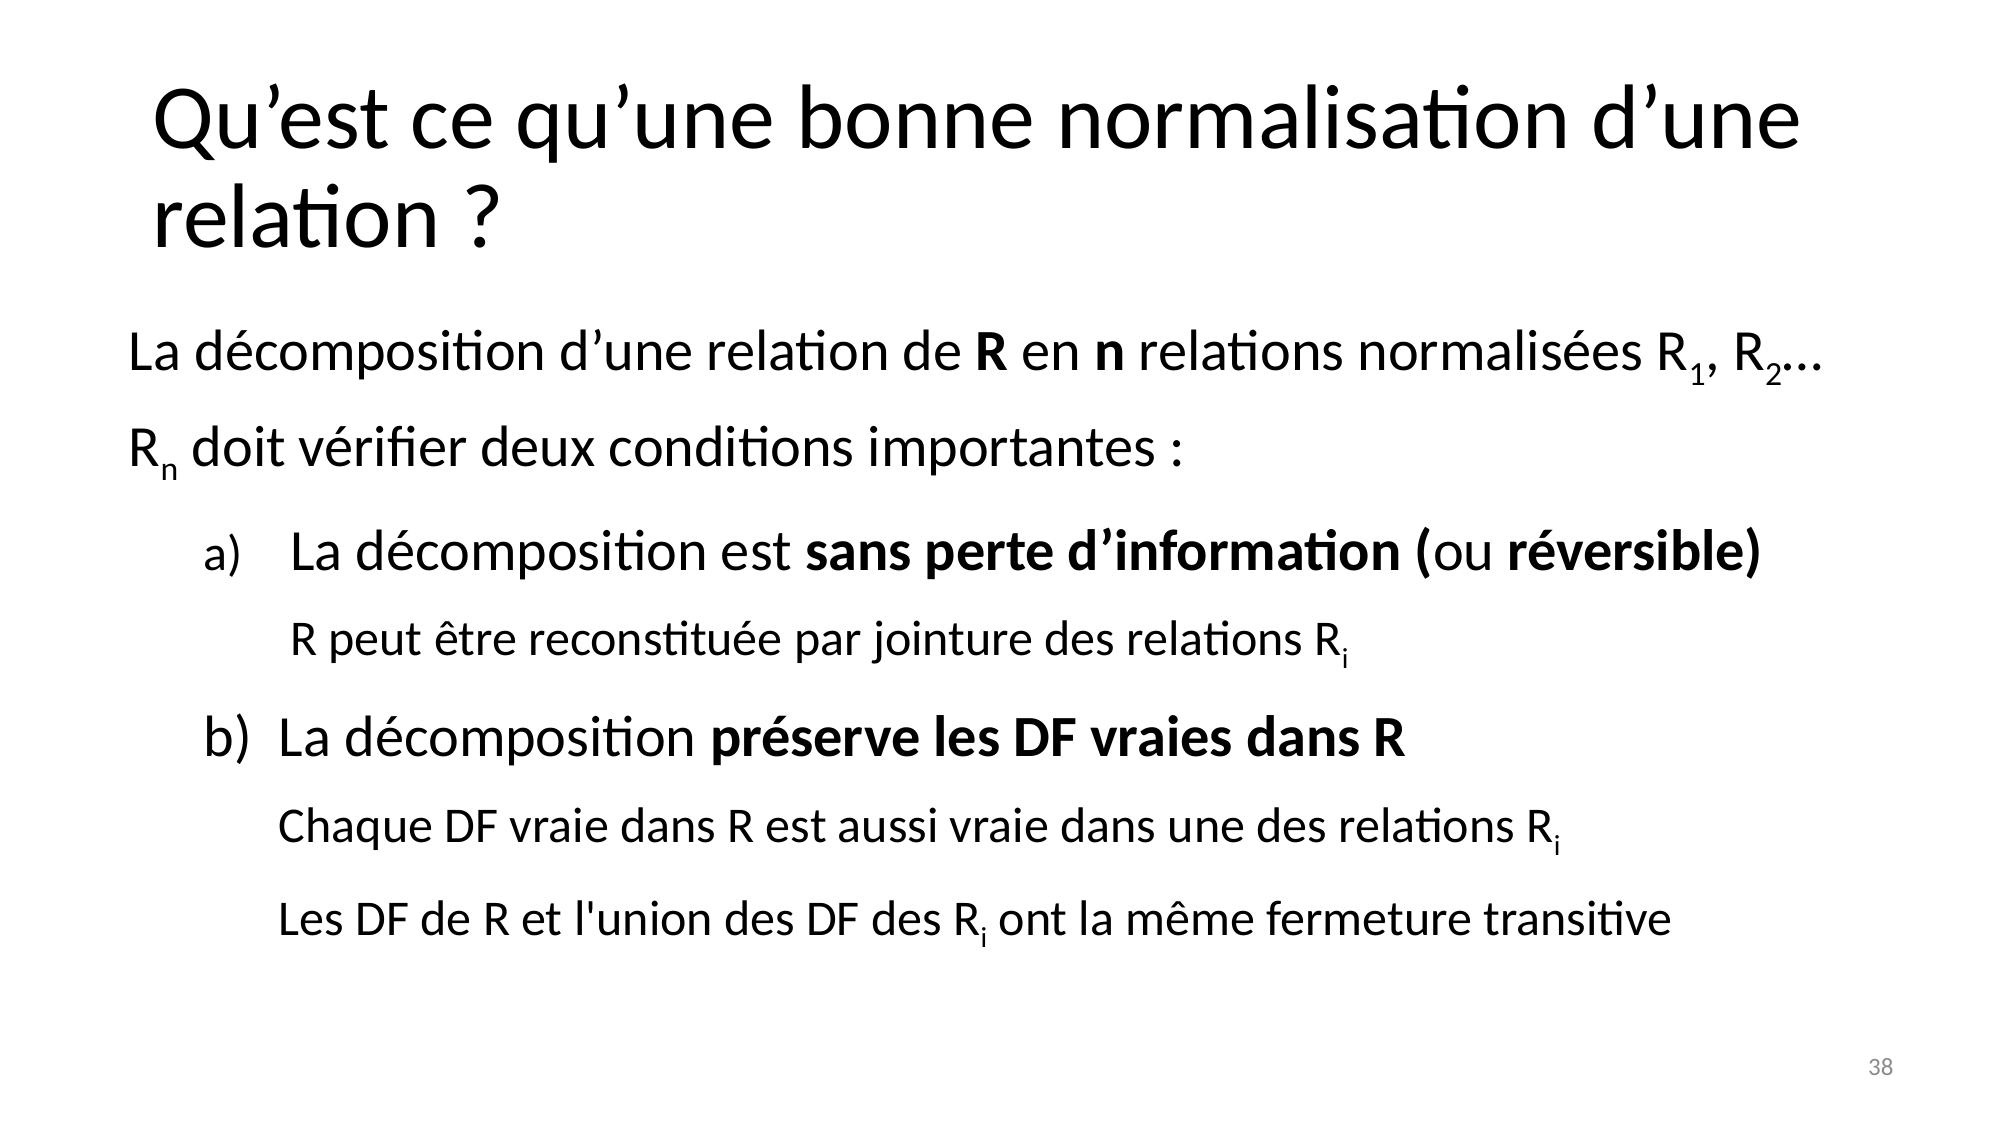

# Qu’est ce qu’une bonne normalisation d’une relation ?
La décomposition d’une relation de R en n relations normalisées R1, R2… Rn doit vérifier deux conditions importantes :
 La décomposition est sans perte d’information (ou réversible)
 R peut être reconstituée par jointure des relations Ri
La décomposition préserve les DF vraies dans R
Chaque DF vraie dans R est aussi vraie dans une des relations Ri
Les DF de R et l'union des DF des Ri ont la même fermeture transitive
38